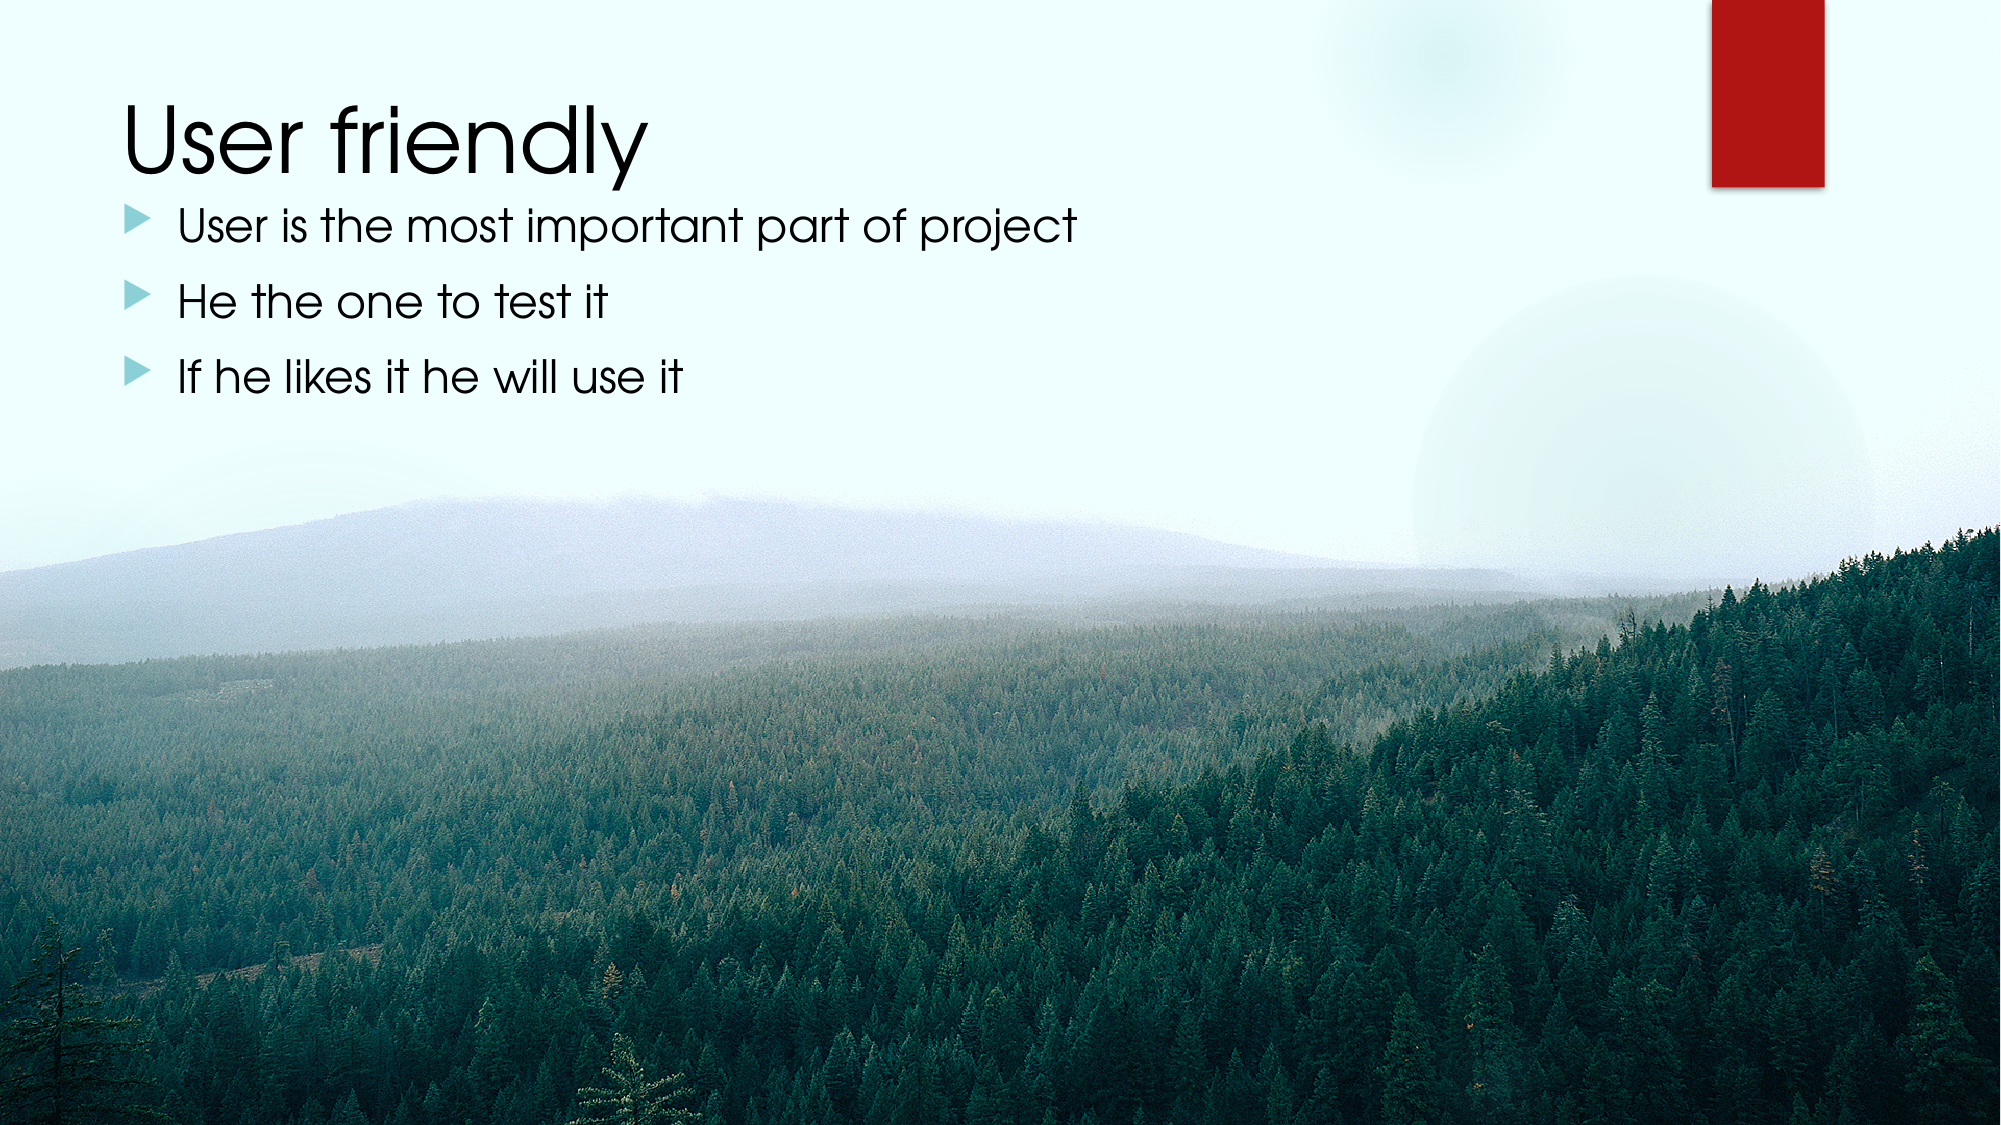

# User friendly
User is the most important part of project
He the one to test it
If he likes it he will use it